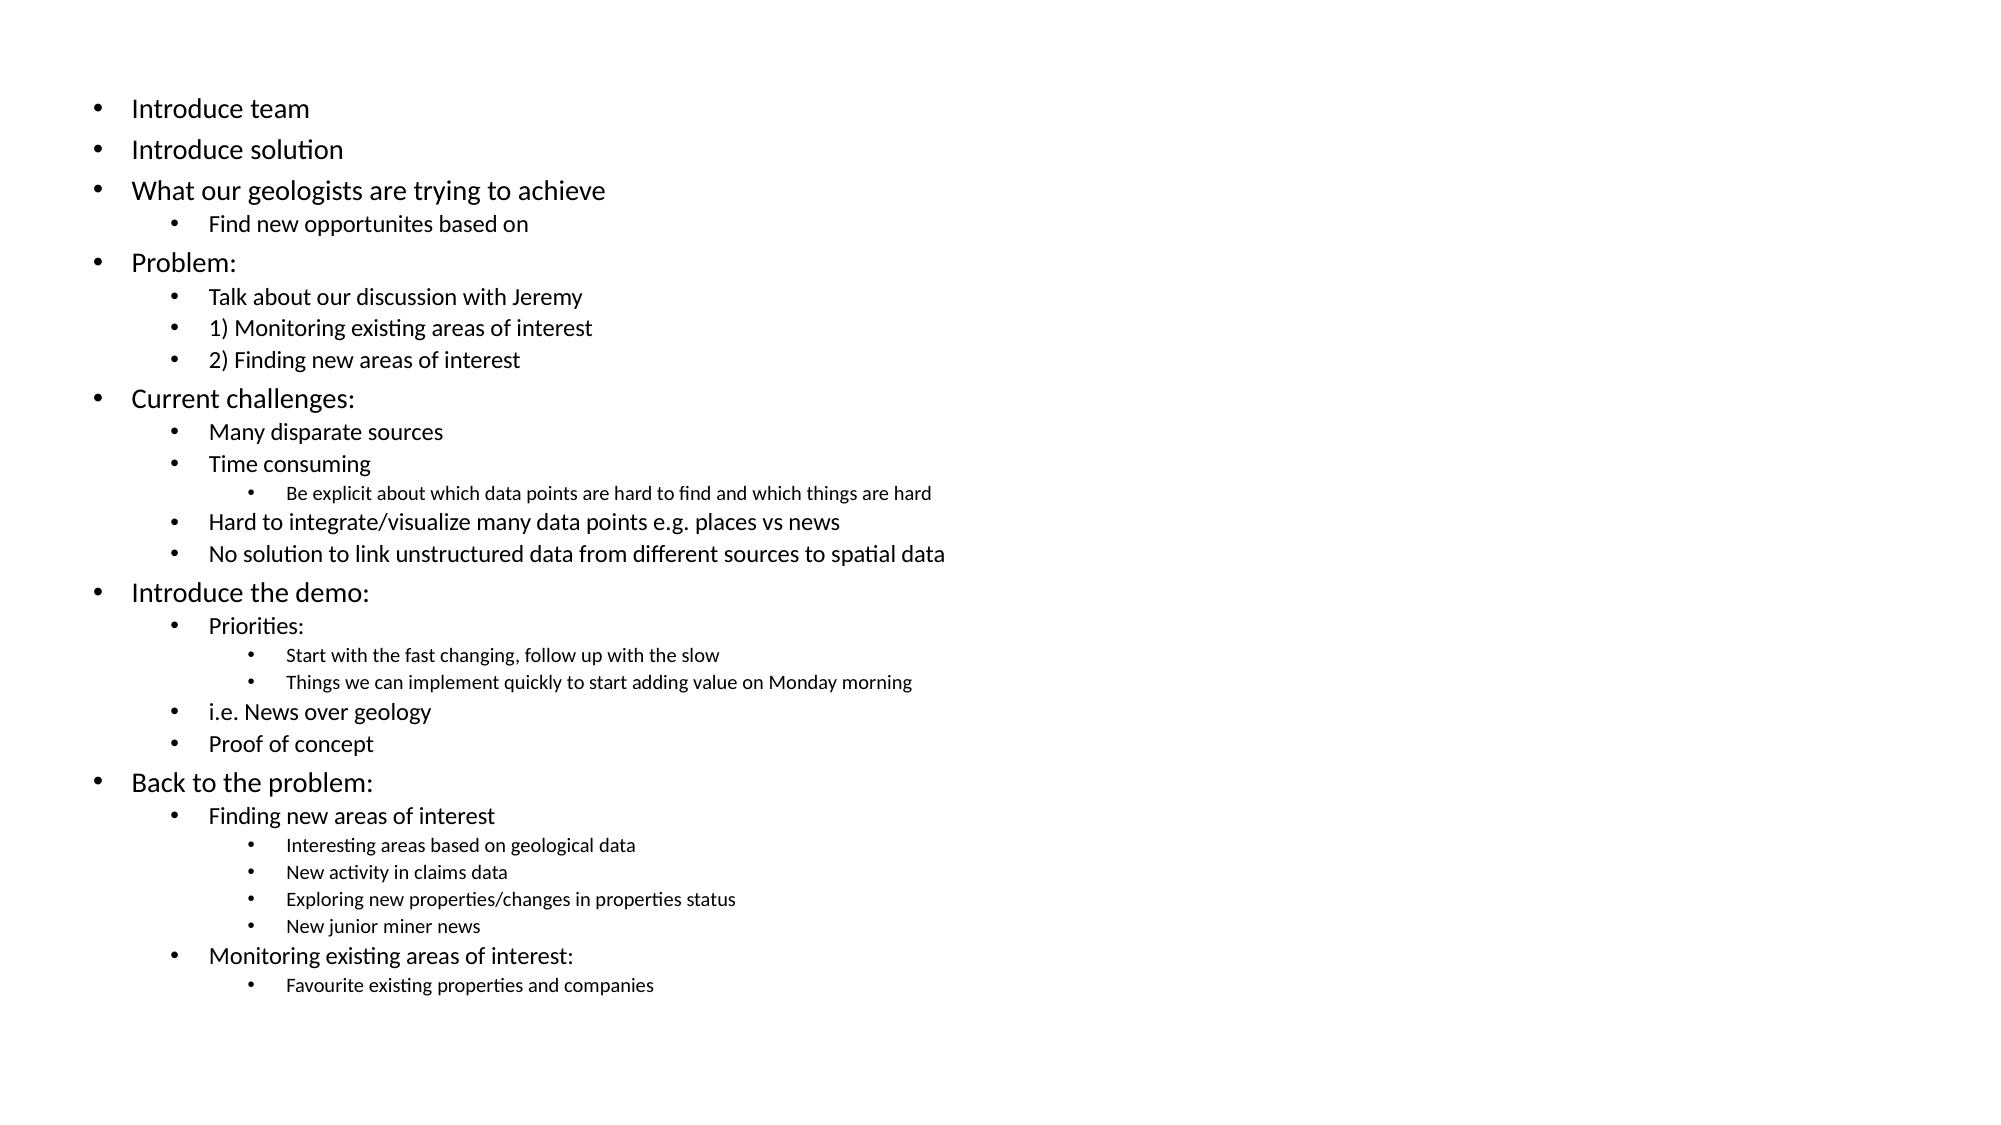

Introduce team
Introduce solution
What our geologists are trying to achieve
Find new opportunites based on
Problem:
Talk about our discussion with Jeremy
1) Monitoring existing areas of interest
2) Finding new areas of interest
Current challenges:
Many disparate sources
Time consuming
Be explicit about which data points are hard to find and which things are hard
Hard to integrate/visualize many data points e.g. places vs news
No solution to link unstructured data from different sources to spatial data
Introduce the demo:
Priorities:
Start with the fast changing, follow up with the slow
Things we can implement quickly to start adding value on Monday morning
i.e. News over geology
Proof of concept
Back to the problem:
Finding new areas of interest
Interesting areas based on geological data
New activity in claims data
Exploring new properties/changes in properties status
New junior miner news
Monitoring existing areas of interest:
Favourite existing properties and companies